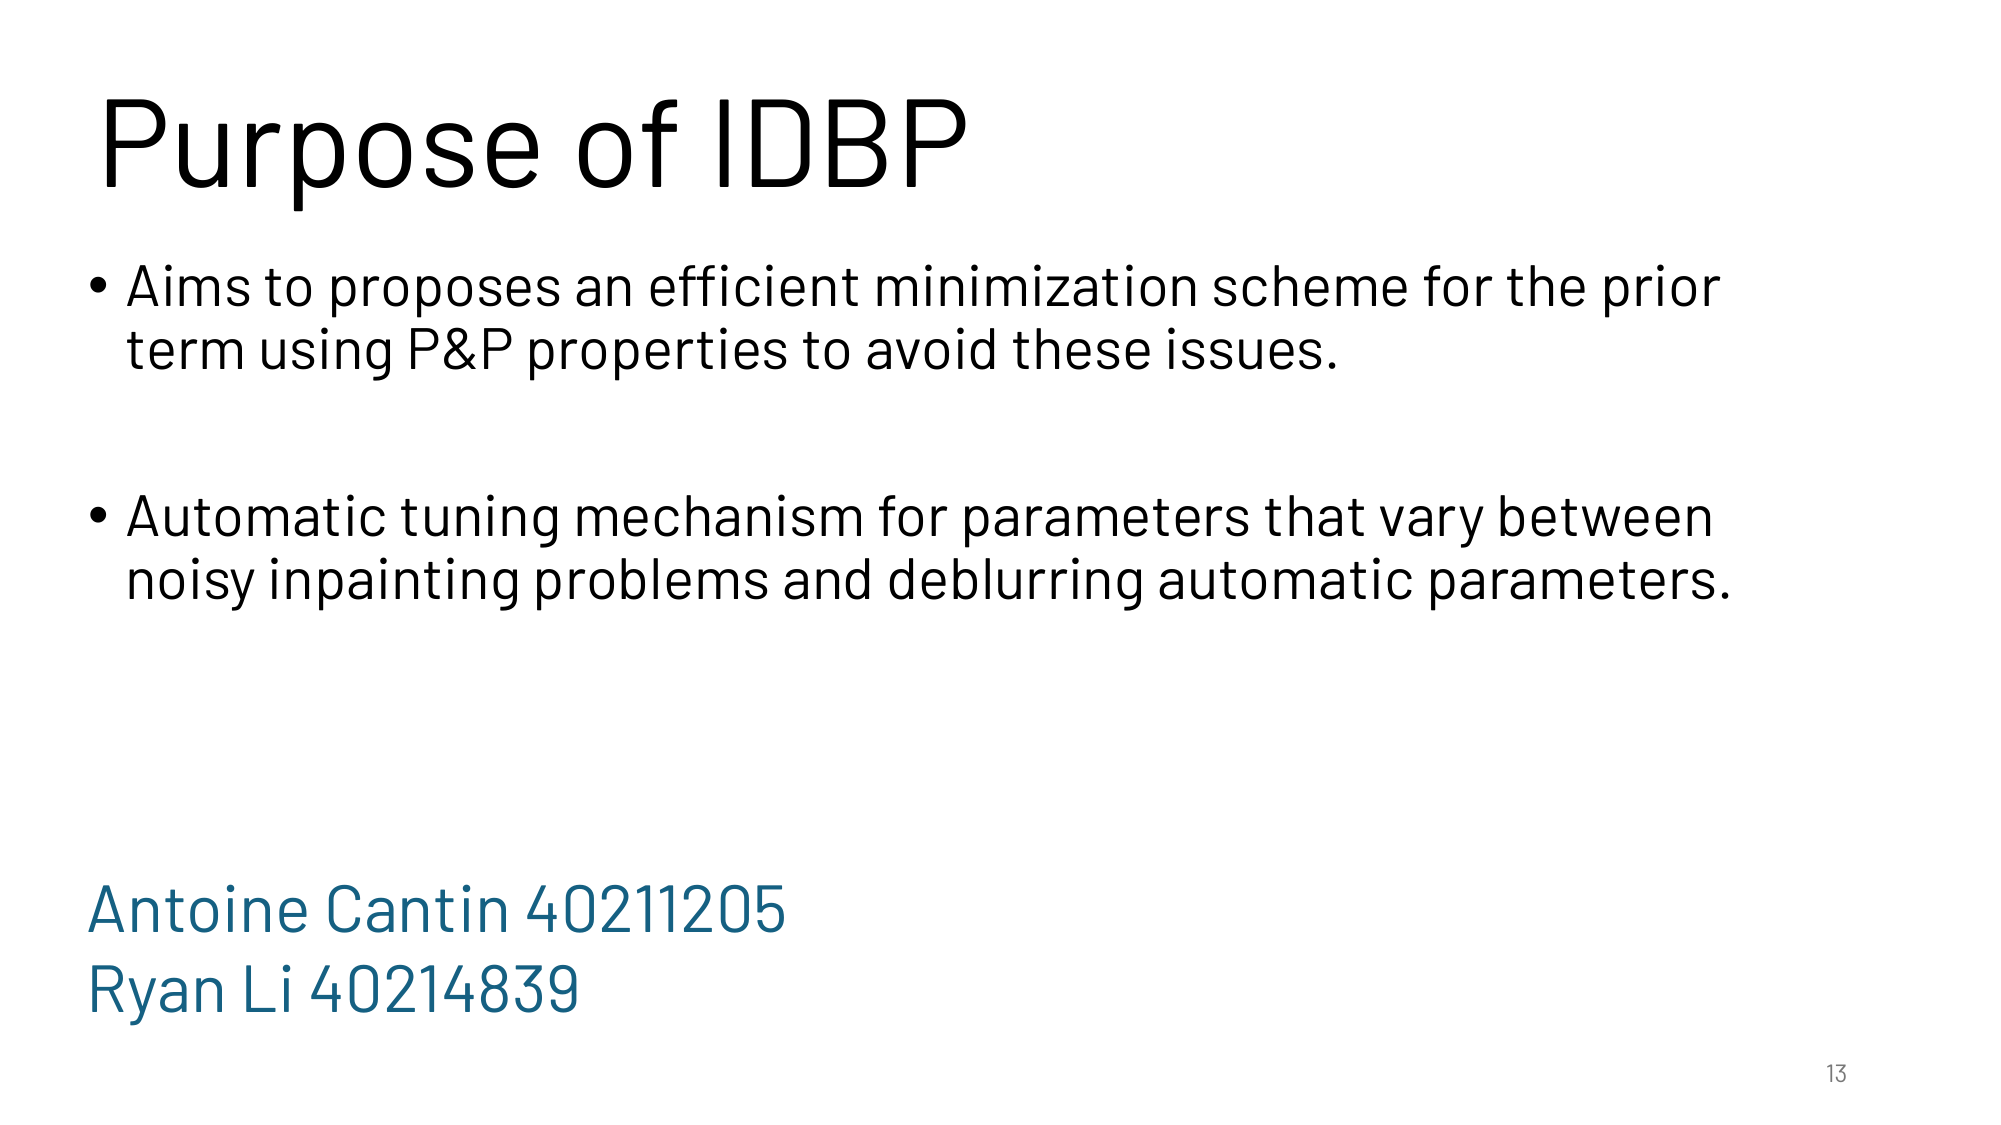

# Purpose of IDBP
Aims to proposes an efficient minimization scheme for the prior term using P&P properties to avoid these issues.

Automatic tuning mechanism for parameters that vary between noisy inpainting problems and deblurring automatic parameters.
Antoine Cantin 40211205
Ryan Li 40214839
13